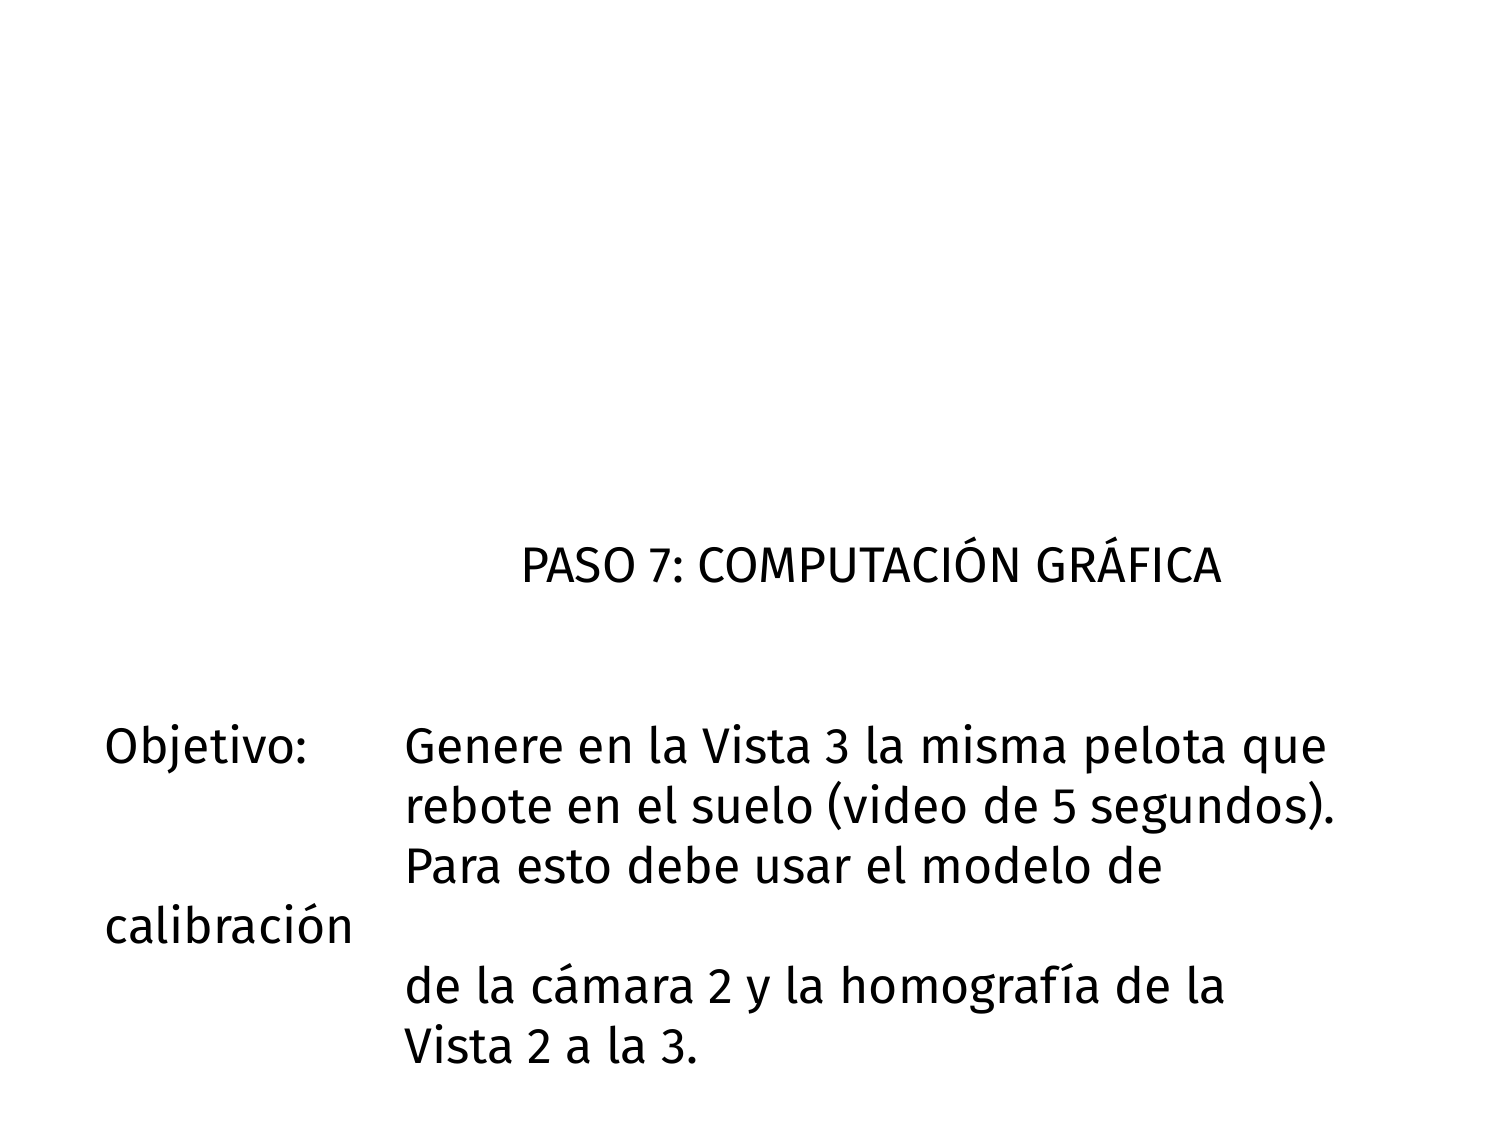

PASO 7: COMPUTACIÓN GRÁFICA
Objetivo:	Genere en la Vista 3 la misma pelota que
		rebote en el suelo (video de 5 segundos). 		Para esto debe usar el modelo de calibración
		de la cámara 2 y la homografía de la
		Vista 2 a la 3.